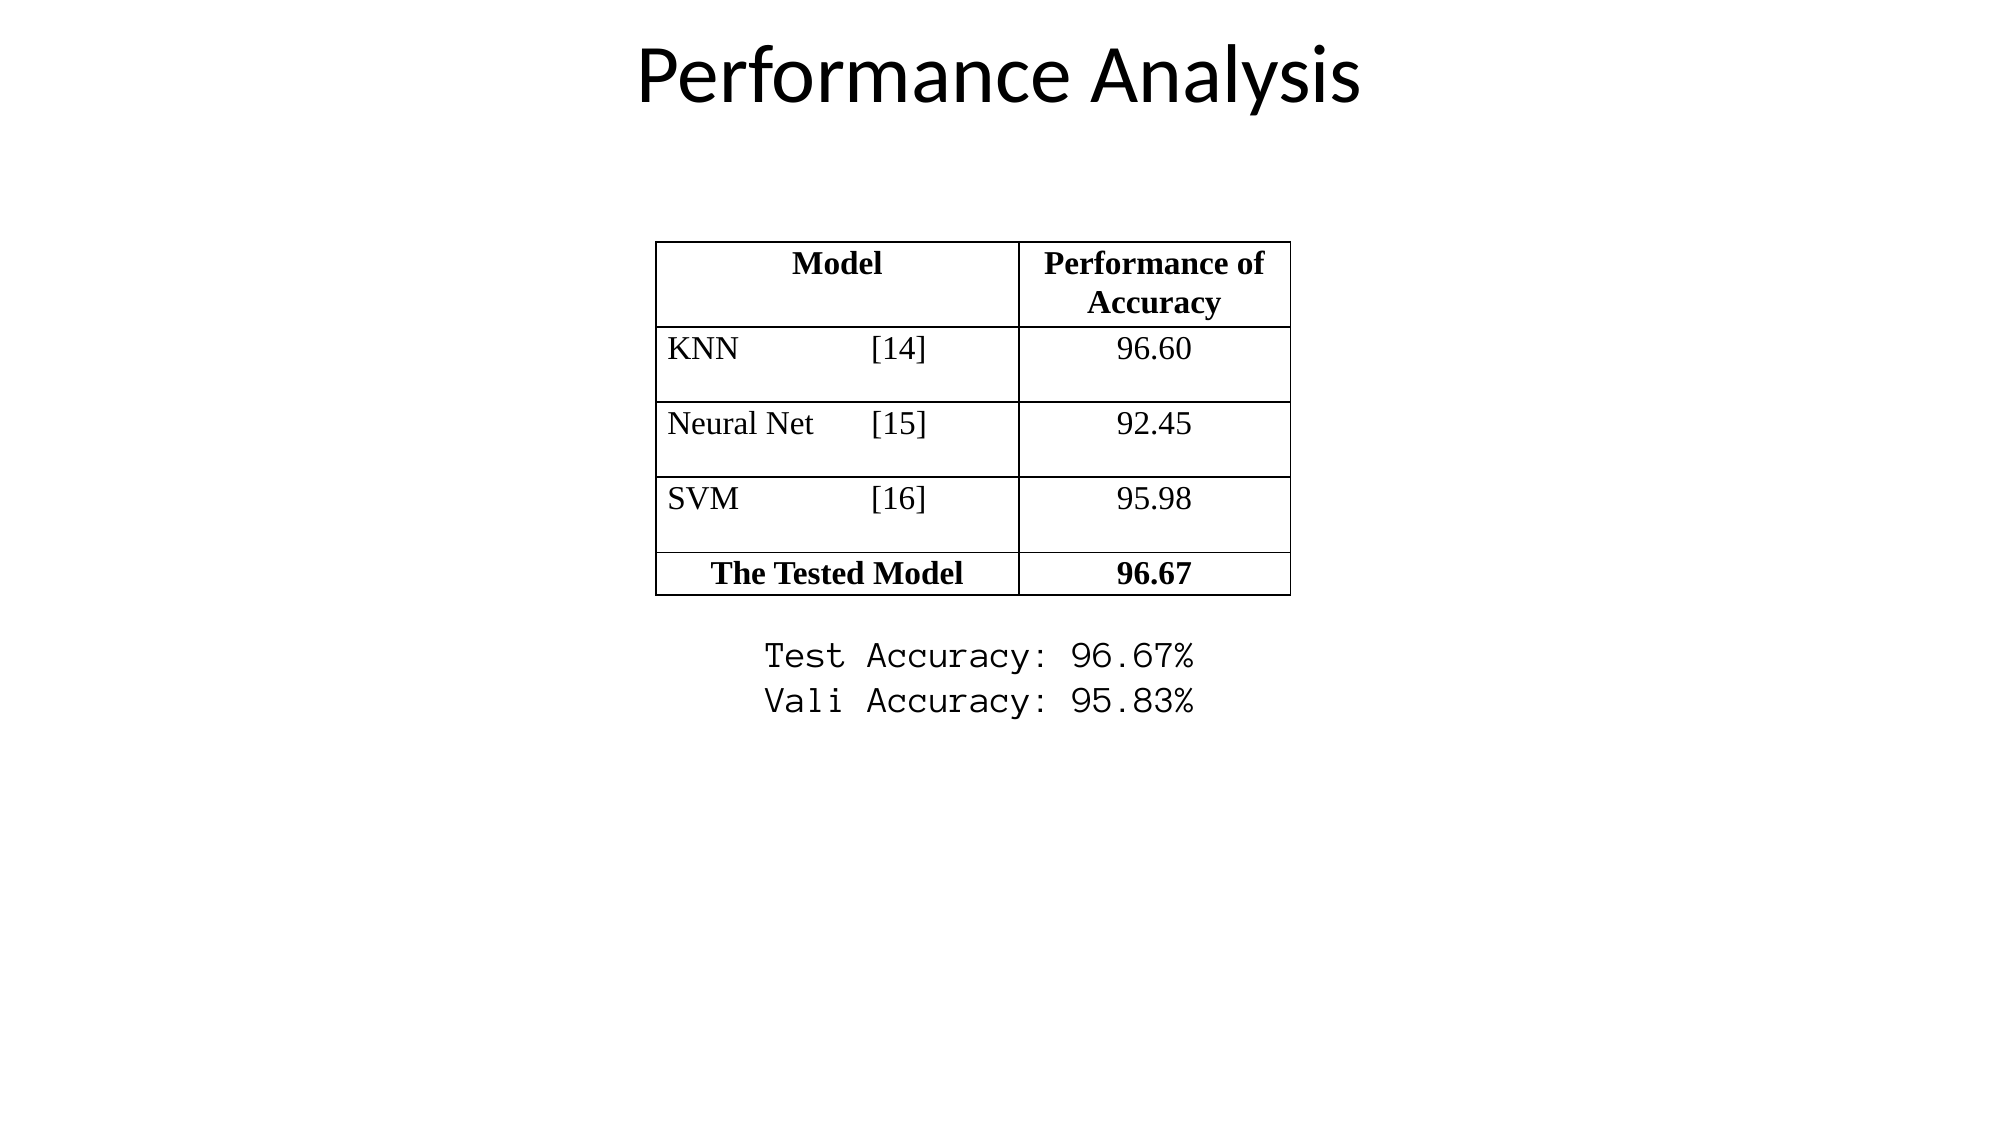

# Performance Analysis
| Model | Performance of Accuracy |
| --- | --- |
| KNN [14] | 96.60 |
| Neural Net [15] | 92.45 |
| SVM [16] | 95.98 |
| The Tested Model | 96.67 |
Test Accuracy: 96.67%
Vali Accuracy: 95.83%